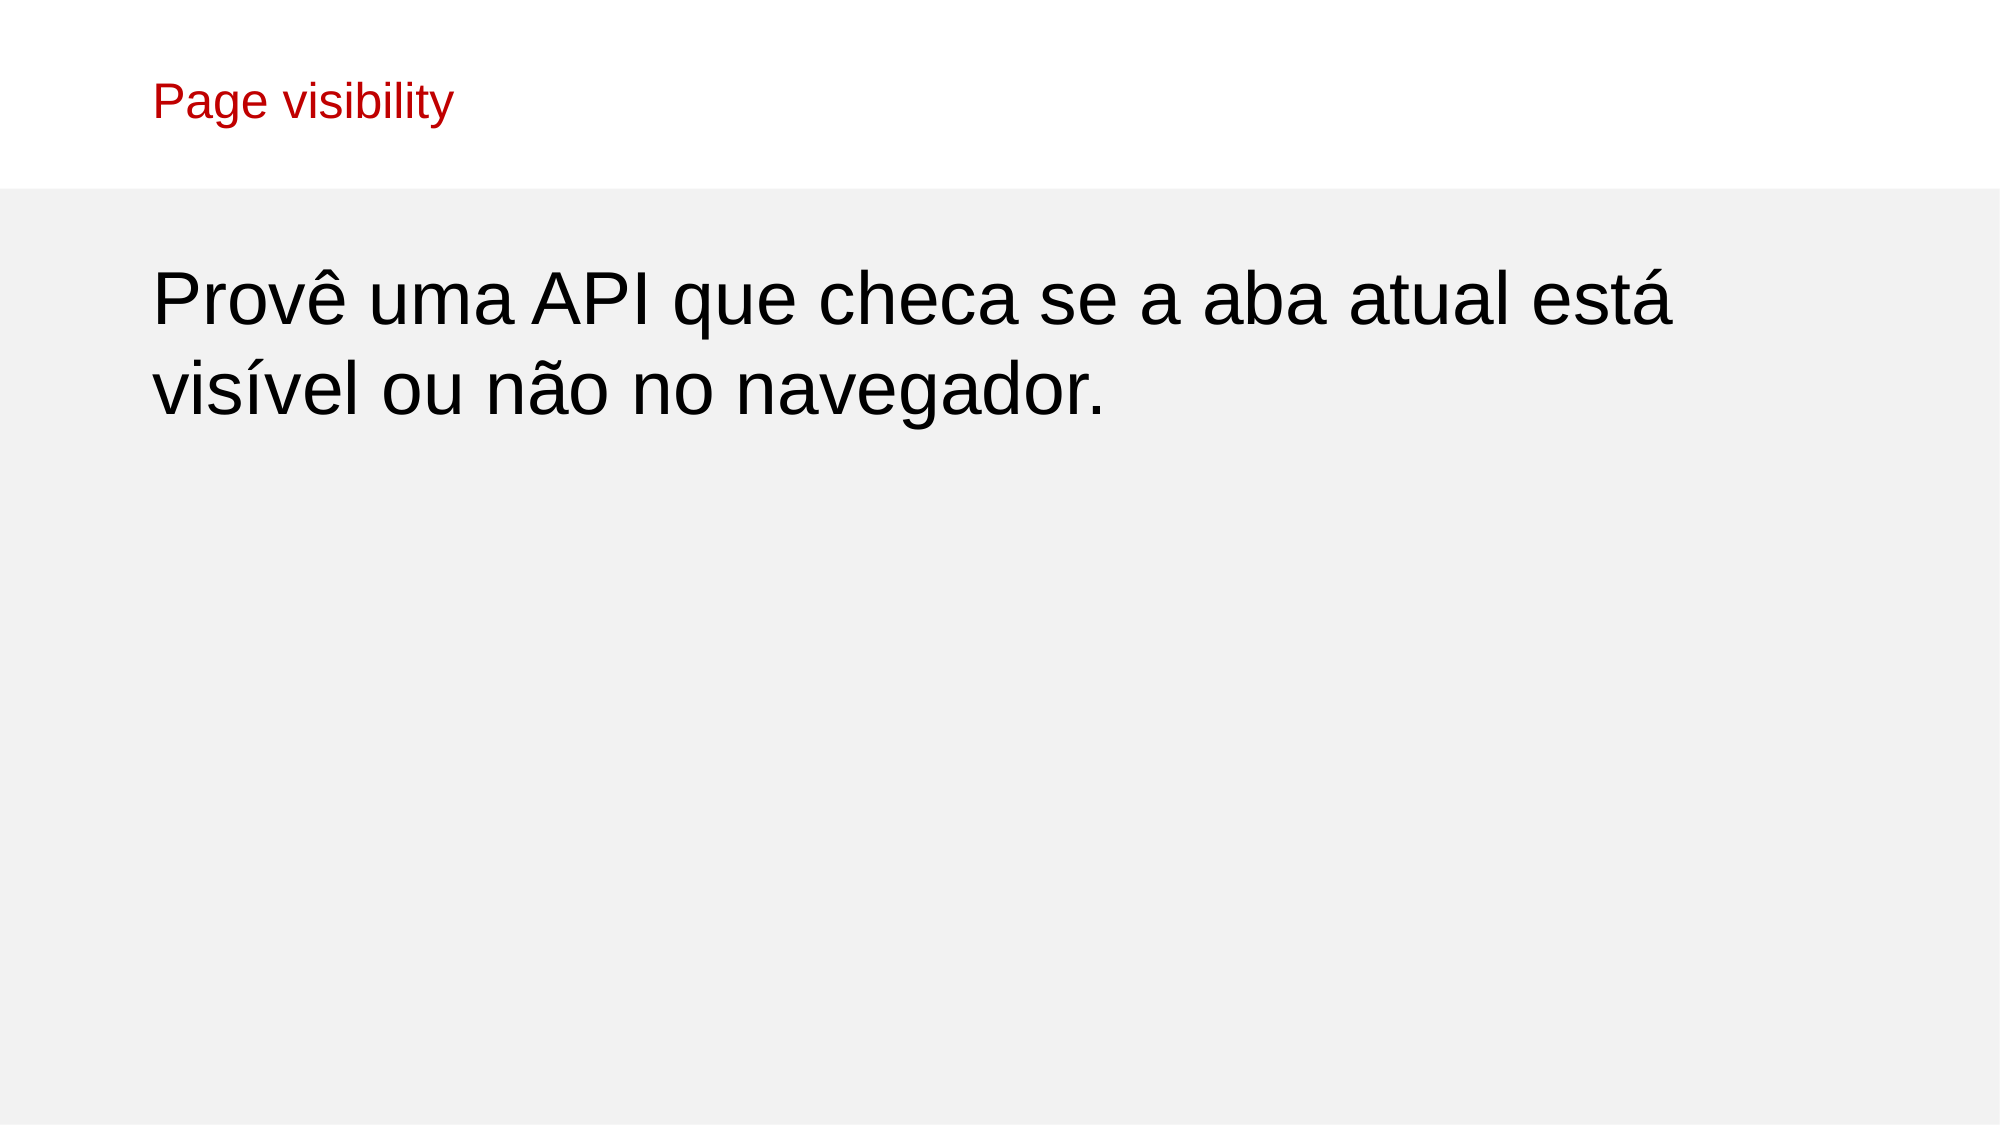

Page visibility
Provê uma API que checa se a aba atual está visível ou não no navegador.